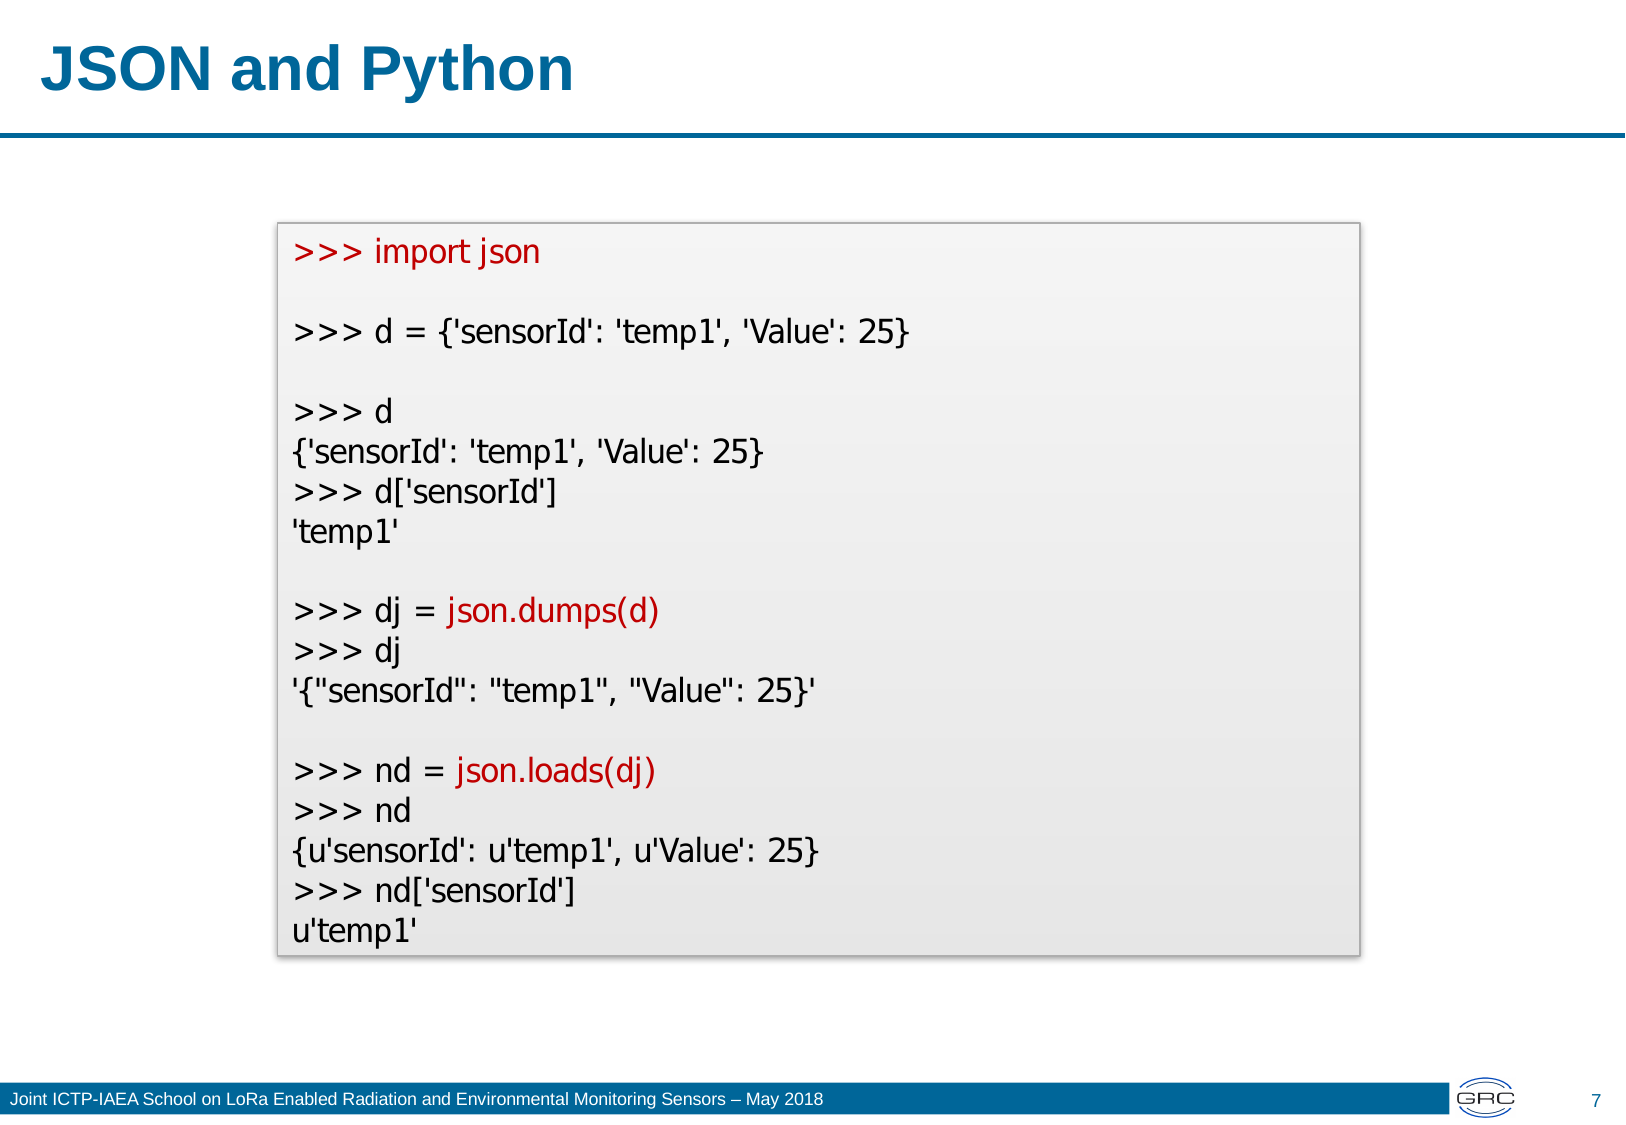

# JSON and Python
>>> import json

>>> d = {'sensorId': 'temp1', 'Value': 25}

>>> d
{'sensorId': 'temp1', 'Value': 25}
>>> d['sensorId']
'temp1'

>>> dj = json.dumps(d)
>>> dj
'{"sensorId": "temp1", "Value": 25}'

>>> nd = json.loads(dj)
>>> nd
{u'sensorId': u'temp1', u'Value': 25}
>>> nd['sensorId']
u'temp1'
7